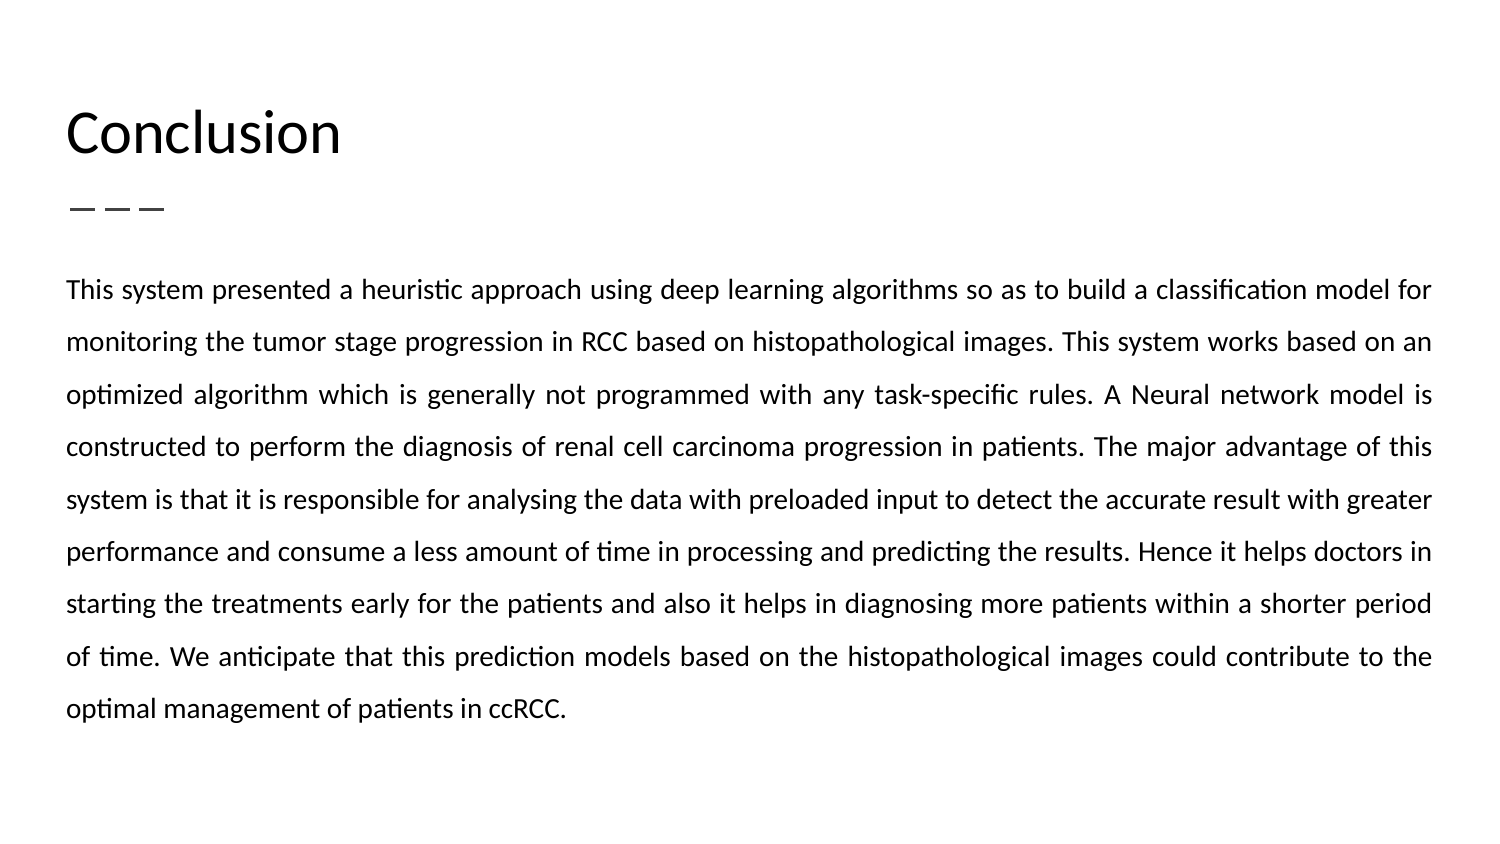

# Conclusion
This system presented a heuristic approach using deep learning algorithms so as to build a classification model for monitoring the tumor stage progression in RCC based on histopathological images. This system works based on an optimized algorithm which is generally not programmed with any task-specific rules. A Neural network model is constructed to perform the diagnosis of renal cell carcinoma progression in patients. The major advantage of this system is that it is responsible for analysing the data with preloaded input to detect the accurate result with greater performance and consume a less amount of time in processing and predicting the results. Hence it helps doctors in starting the treatments early for the patients and also it helps in diagnosing more patients within a shorter period of time. We anticipate that this prediction models based on the histopathological images could contribute to the optimal management of patients in ccRCC.